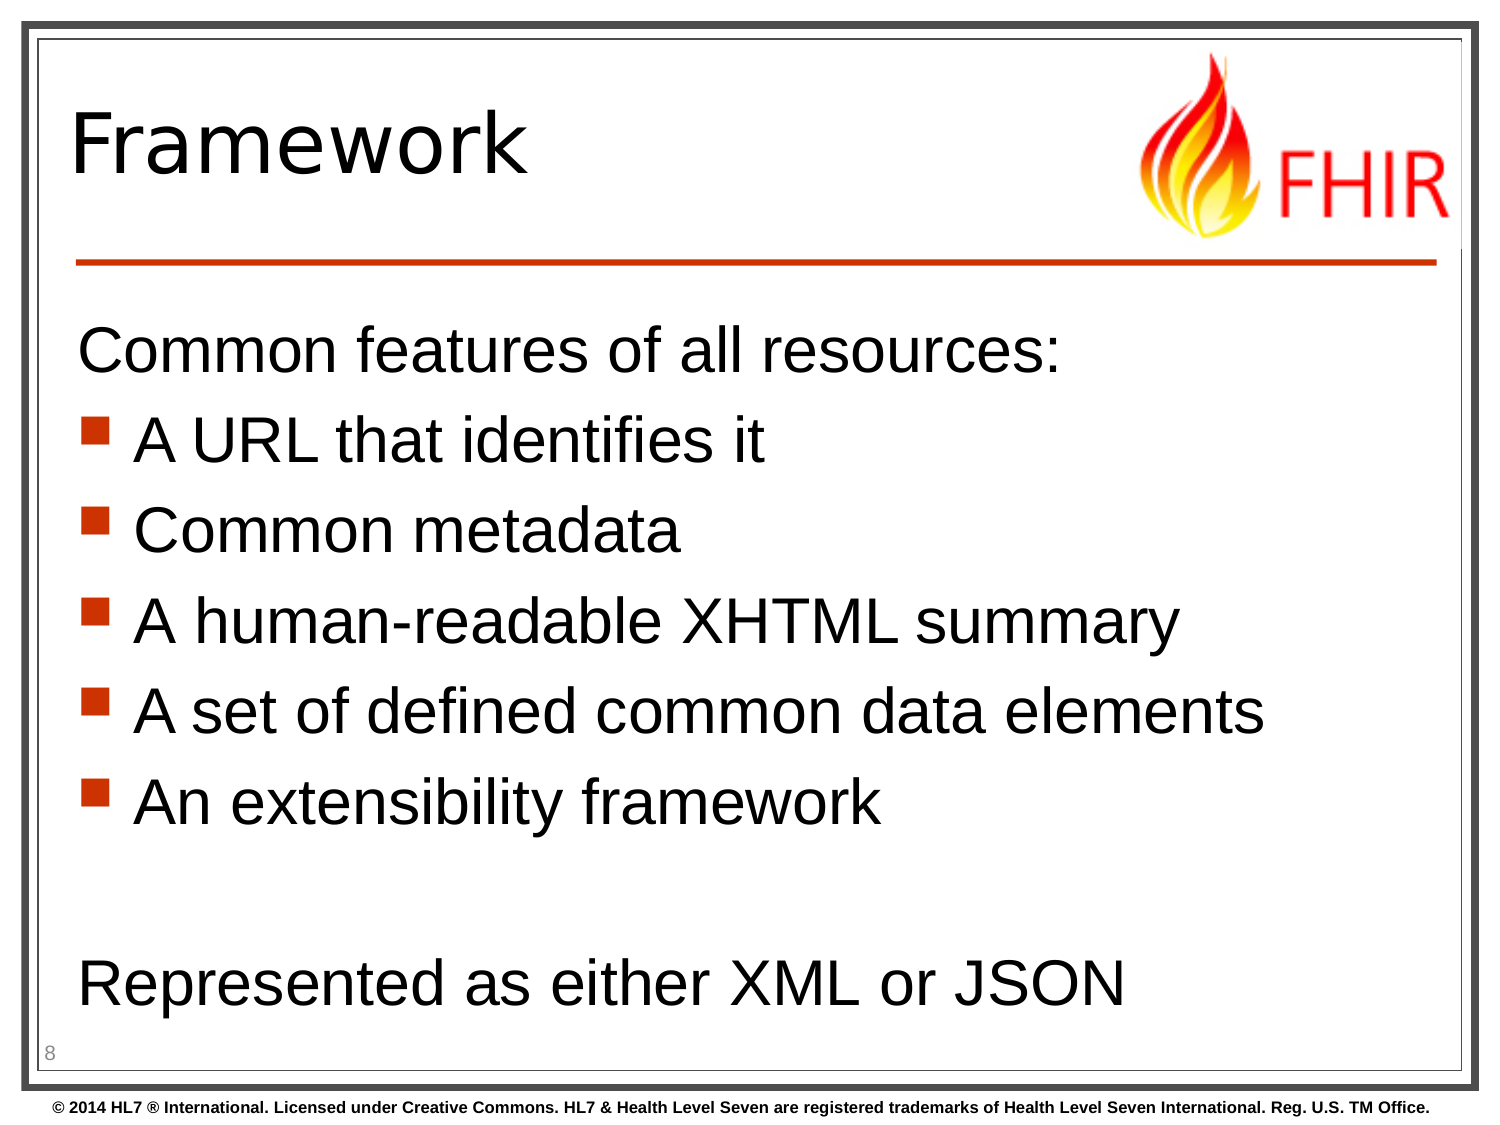

# Framework
Common features of all resources:
A URL that identifies it
Common metadata
A human-readable XHTML summary
A set of defined common data elements
An extensibility framework

Represented as either XML or JSON

8